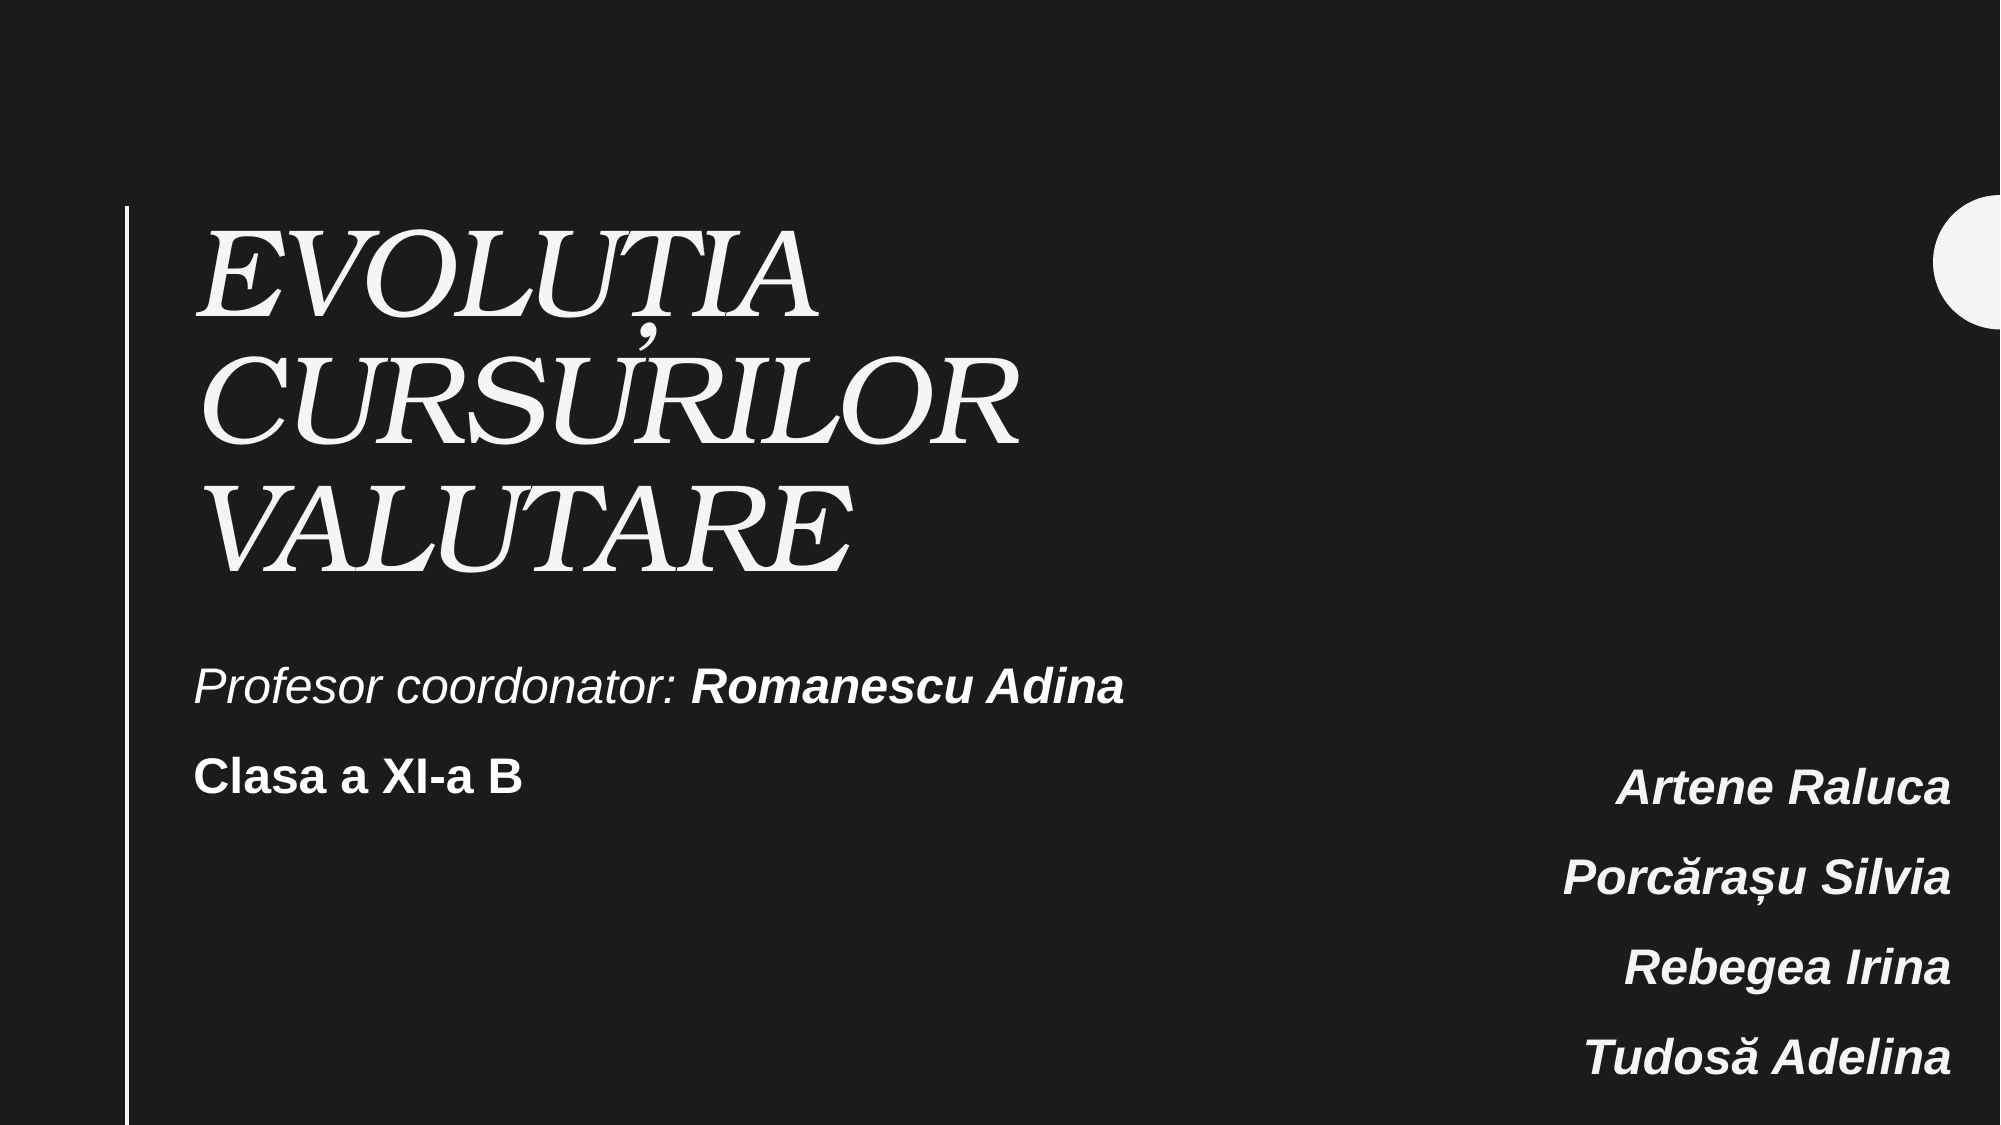

# Evoluția cursurilor valutare
Profesor coordonator: Romanescu Adina
Clasa a XI-a B

Artene Raluca
Porcărașu Silvia
Rebegea Irina
Tudosă Adelina